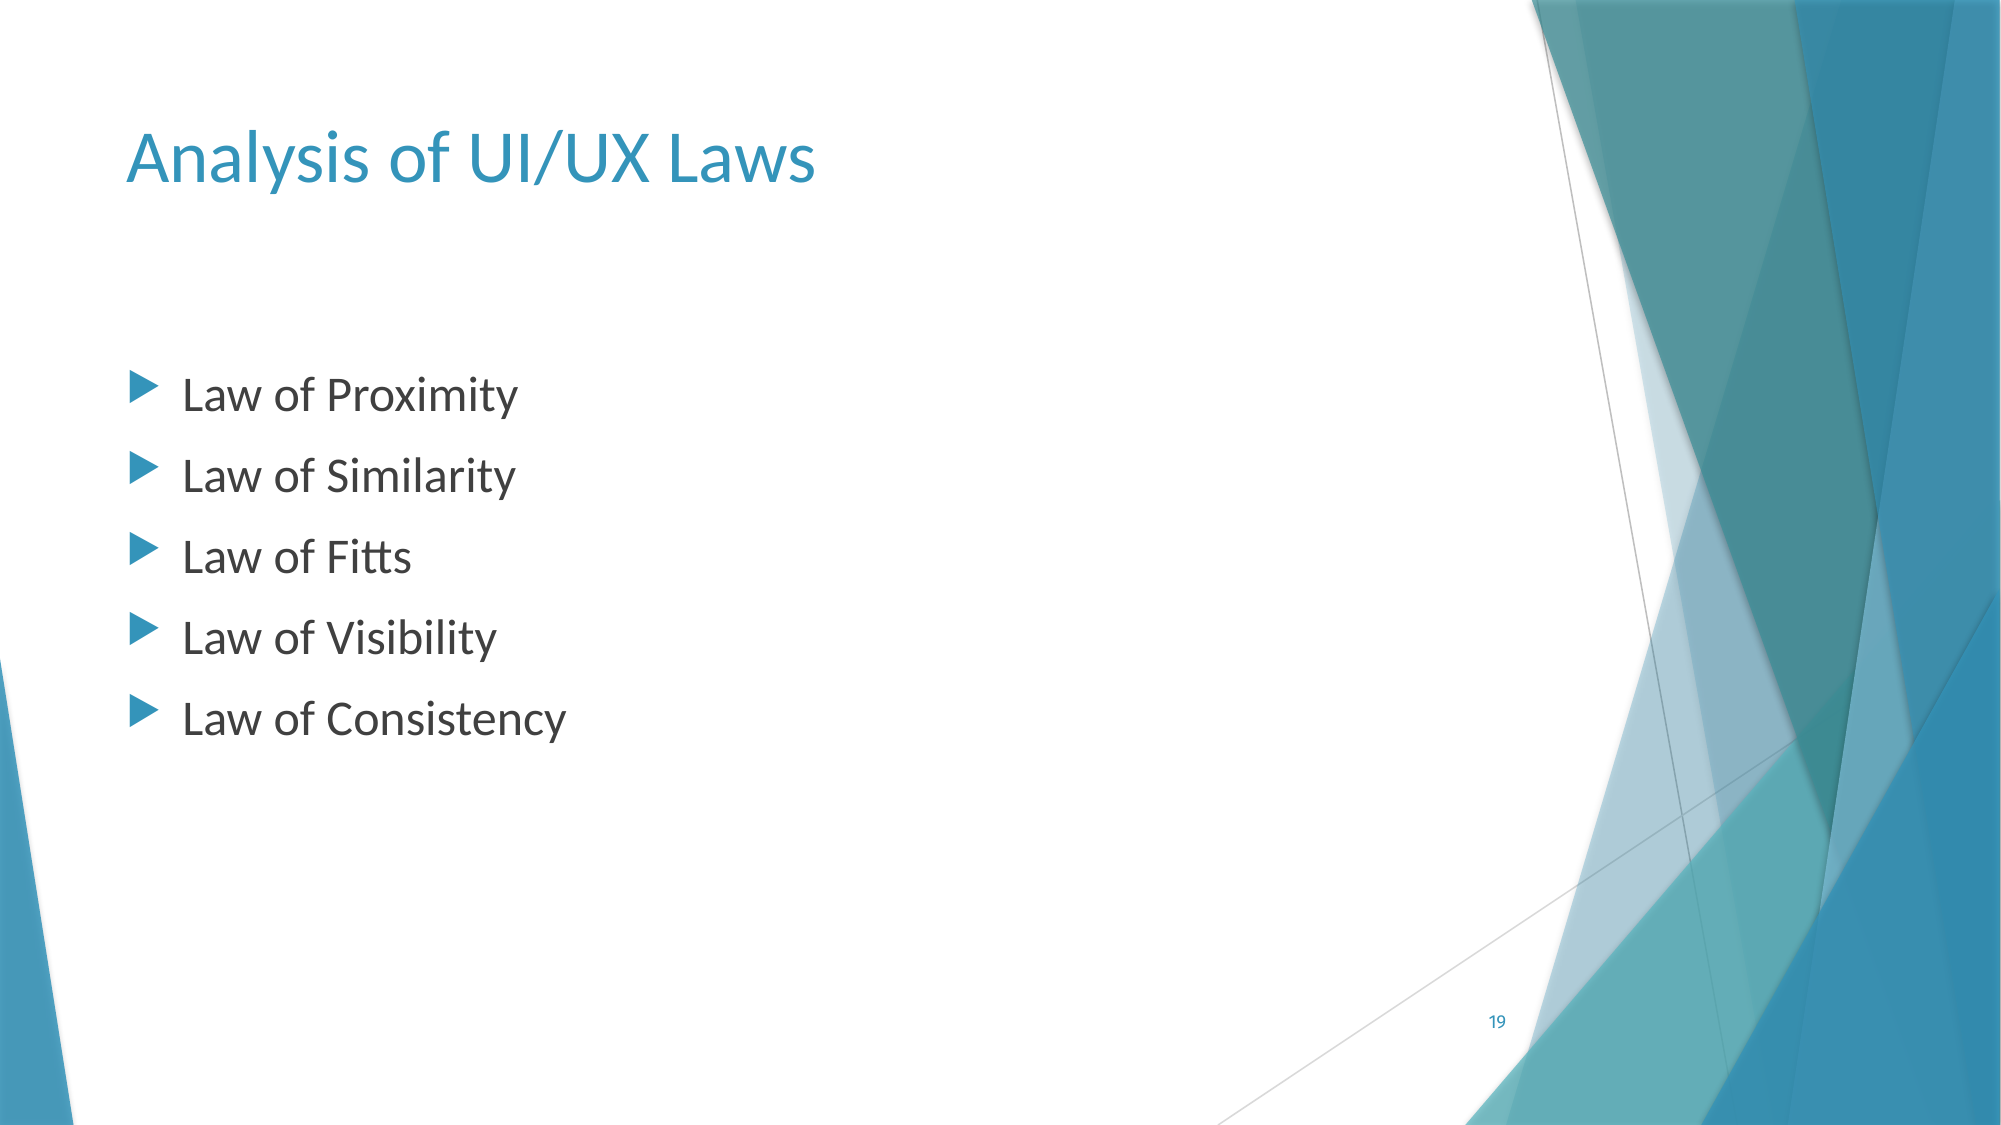

# Analysis of UI/UX Laws
Law of Proximity
Law of Similarity
Law of Fitts
Law of Visibility
Law of Consistency
19